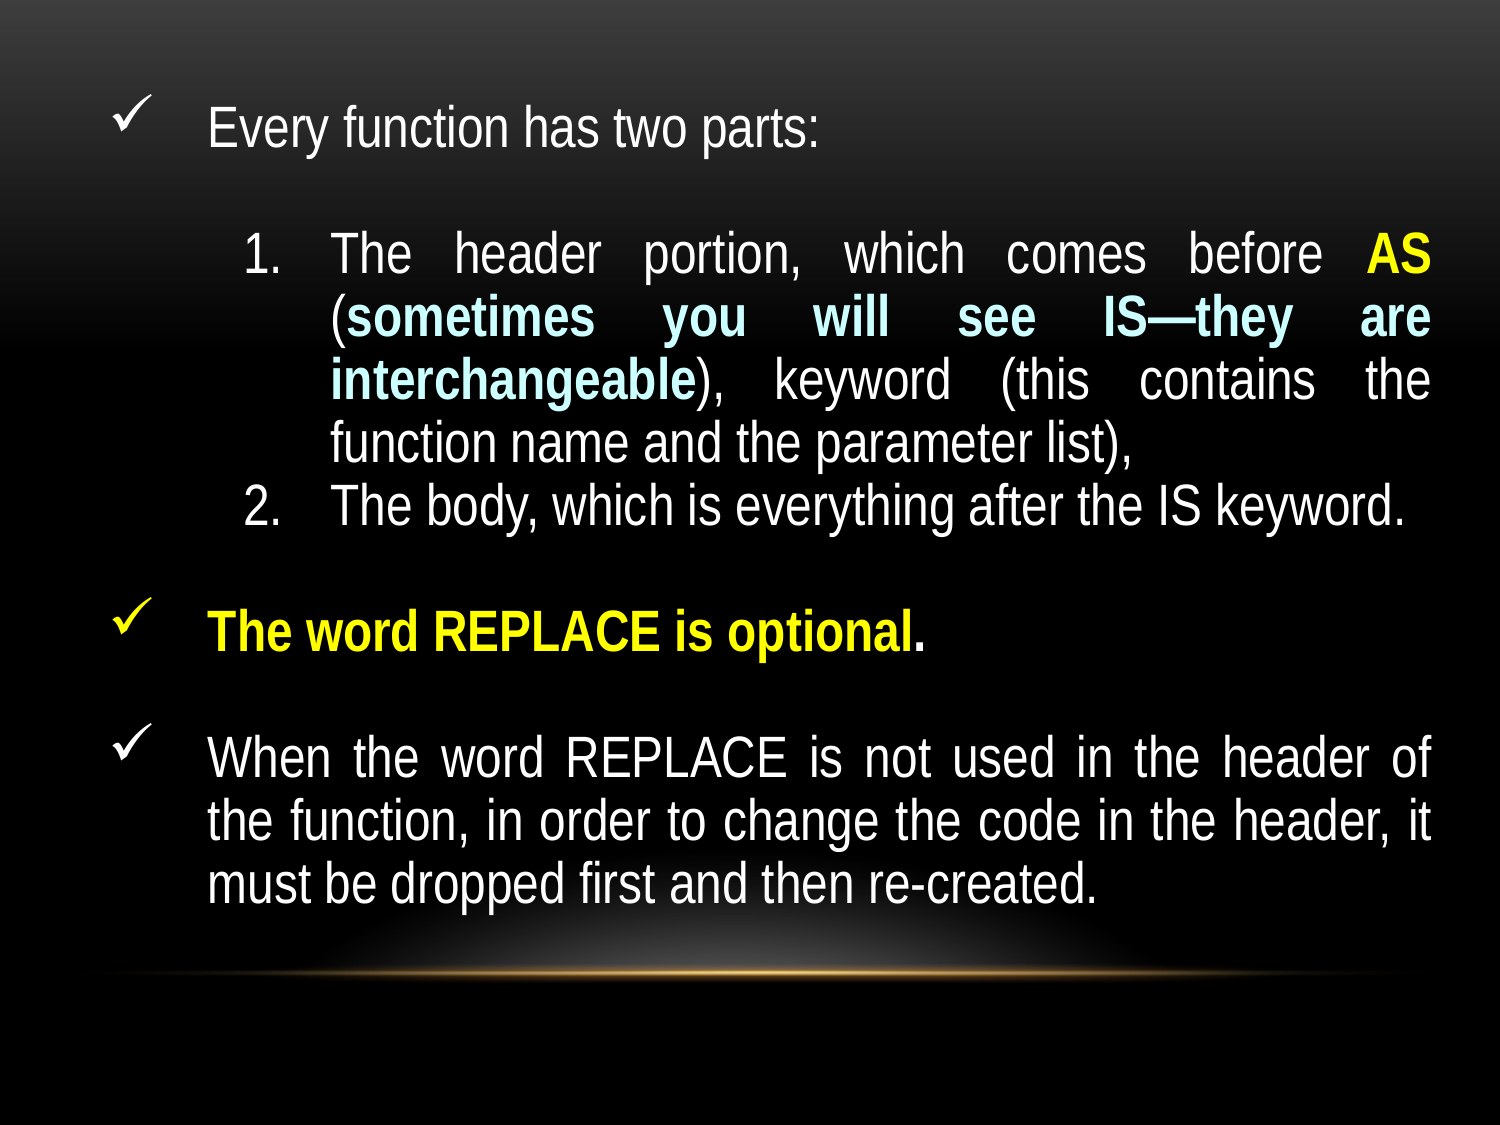

Every function has two parts:

The header portion, which comes before AS (sometimes you will see IS—they are interchangeable), keyword (this contains the function name and the parameter list),
The body, which is everything after the IS keyword.

The word REPLACE is optional.

When the word REPLACE is not used in the header of the function, in order to change the code in the header, it must be dropped first and then re-created.